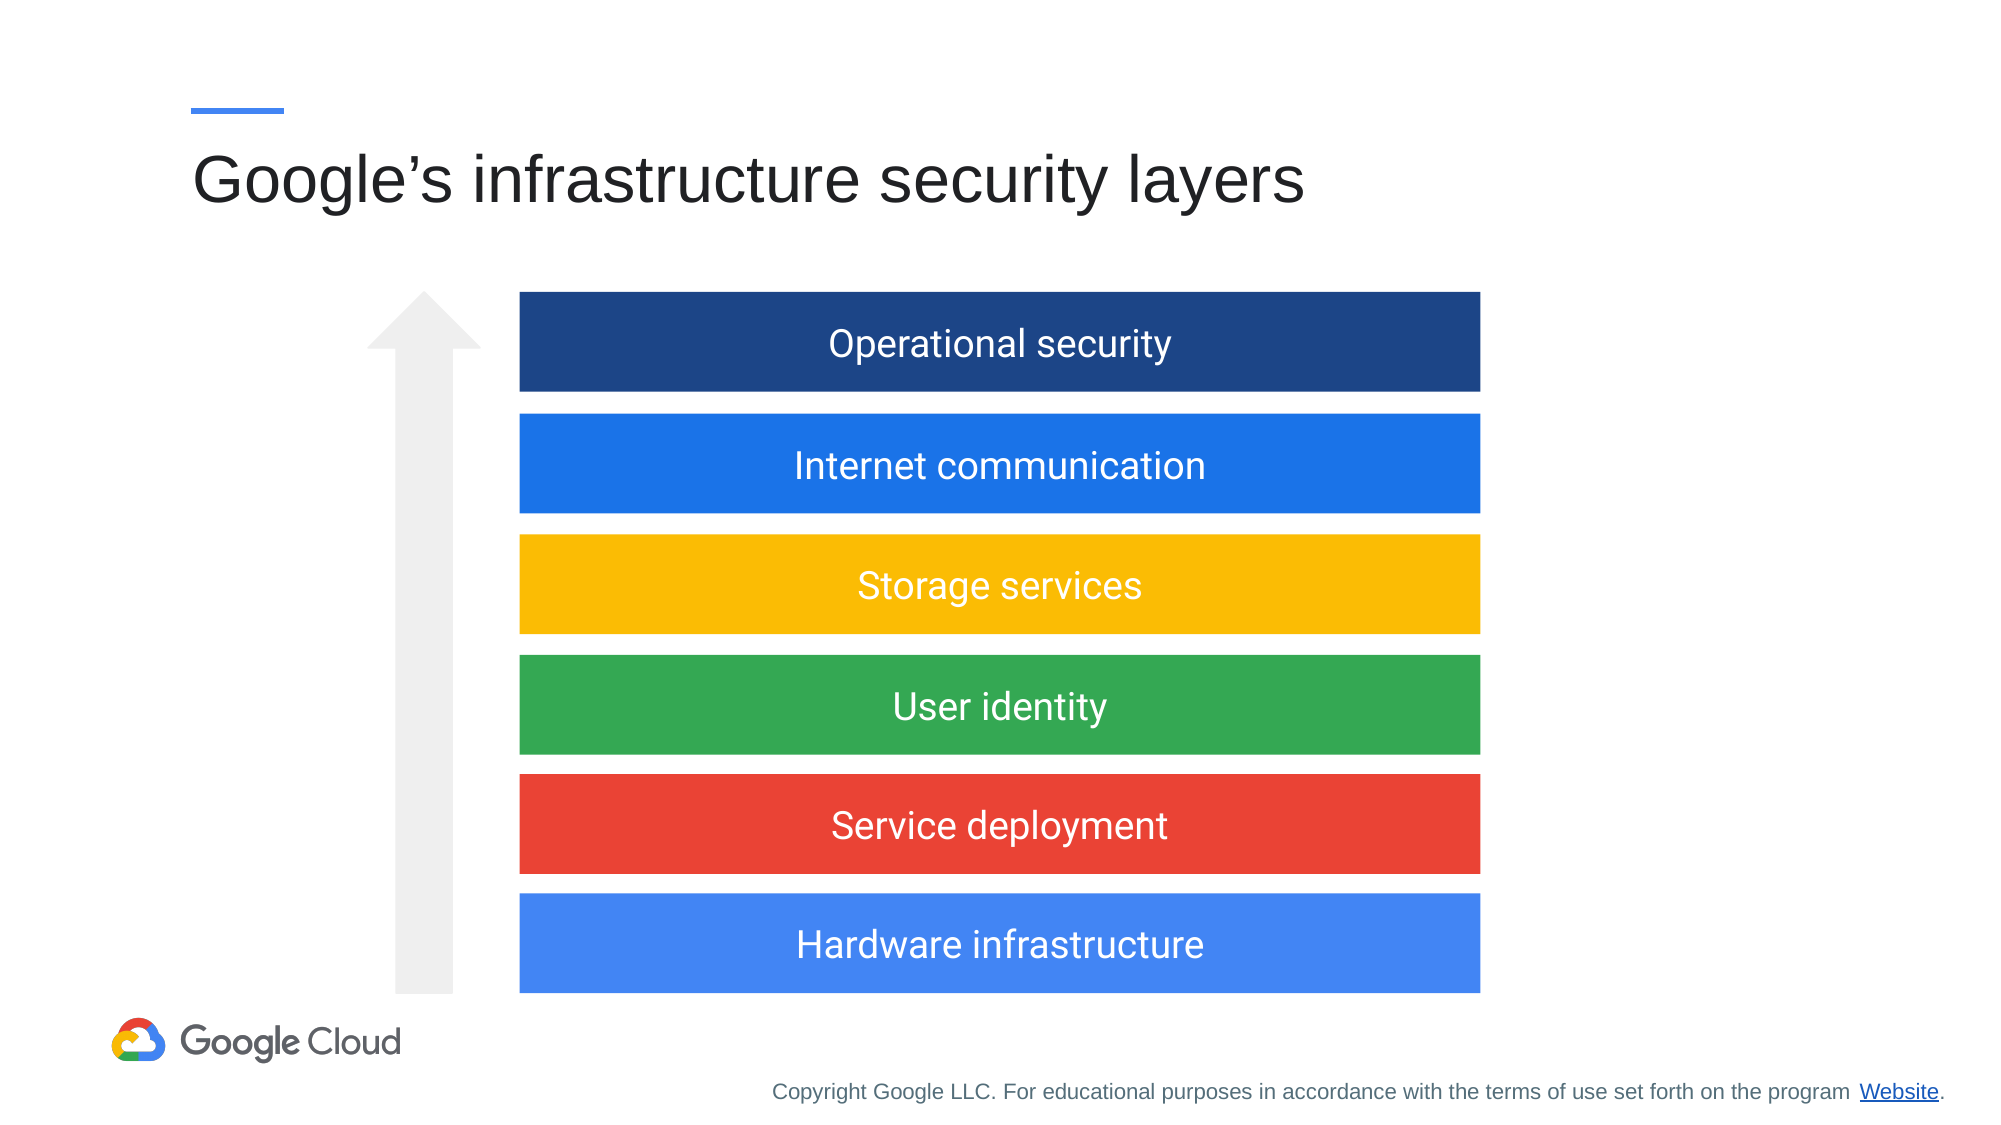

# Google’s infrastructure security layers

Operational security
Internet communication
Storage services
User identity
Service deployment
Hardware infrastructure
Copyright Google LLC. For educational purposes in accordance with the terms of use set forth on the program Website.